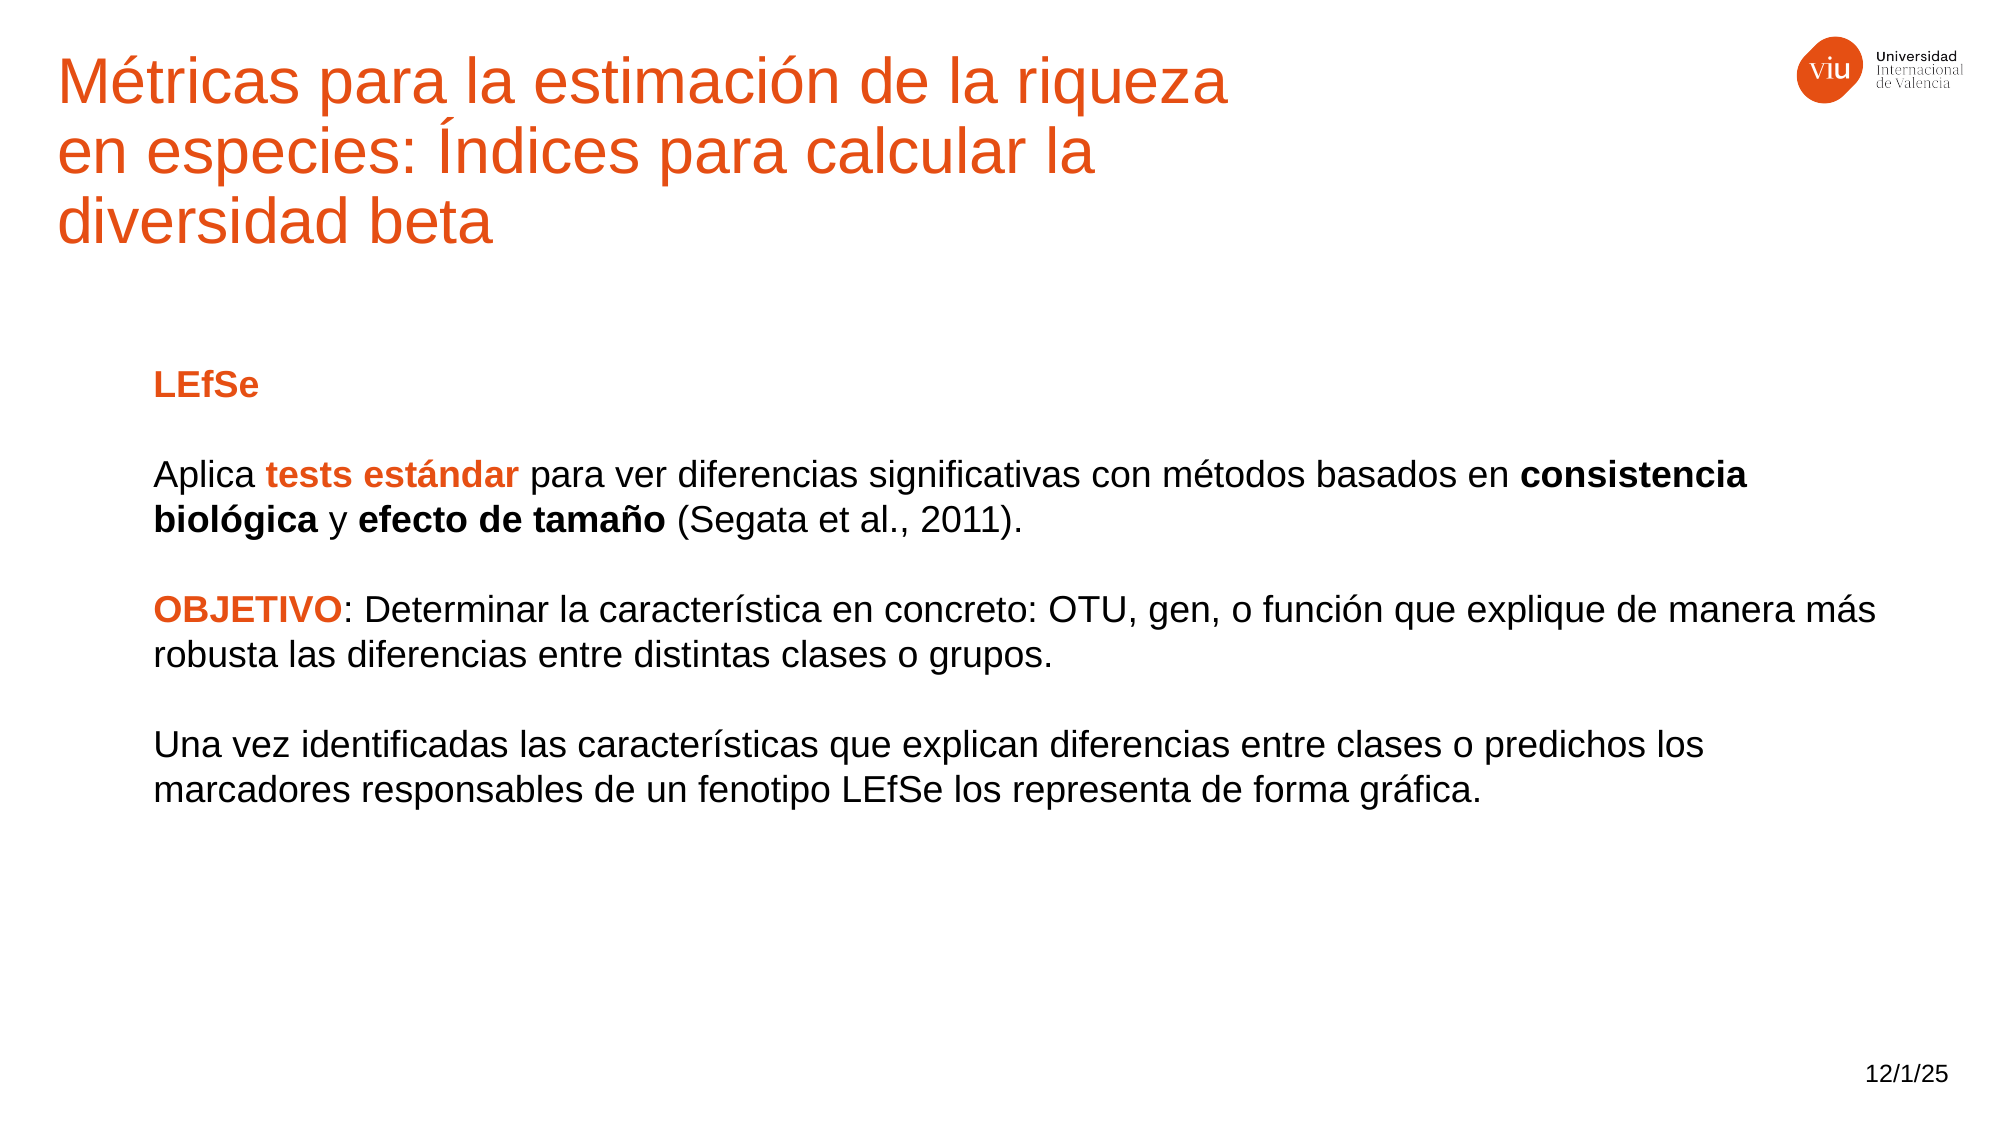

Métricas para la estimación de la riqueza en especies: Índices para calcular la diversidad beta

LEfSe

Aplica tests estándar para ver diferencias significativas con métodos basados en consistencia biológica y efecto de tamaño (Segata et al., 2011).

OBJETIVO: Determinar la característica en concreto: OTU, gen, o función que explique de manera más robusta las diferencias entre distintas clases o grupos.

Una vez identificadas las características que explican diferencias entre clases o predichos los marcadores responsables de un fenotipo LEfSe los representa de forma gráfica.